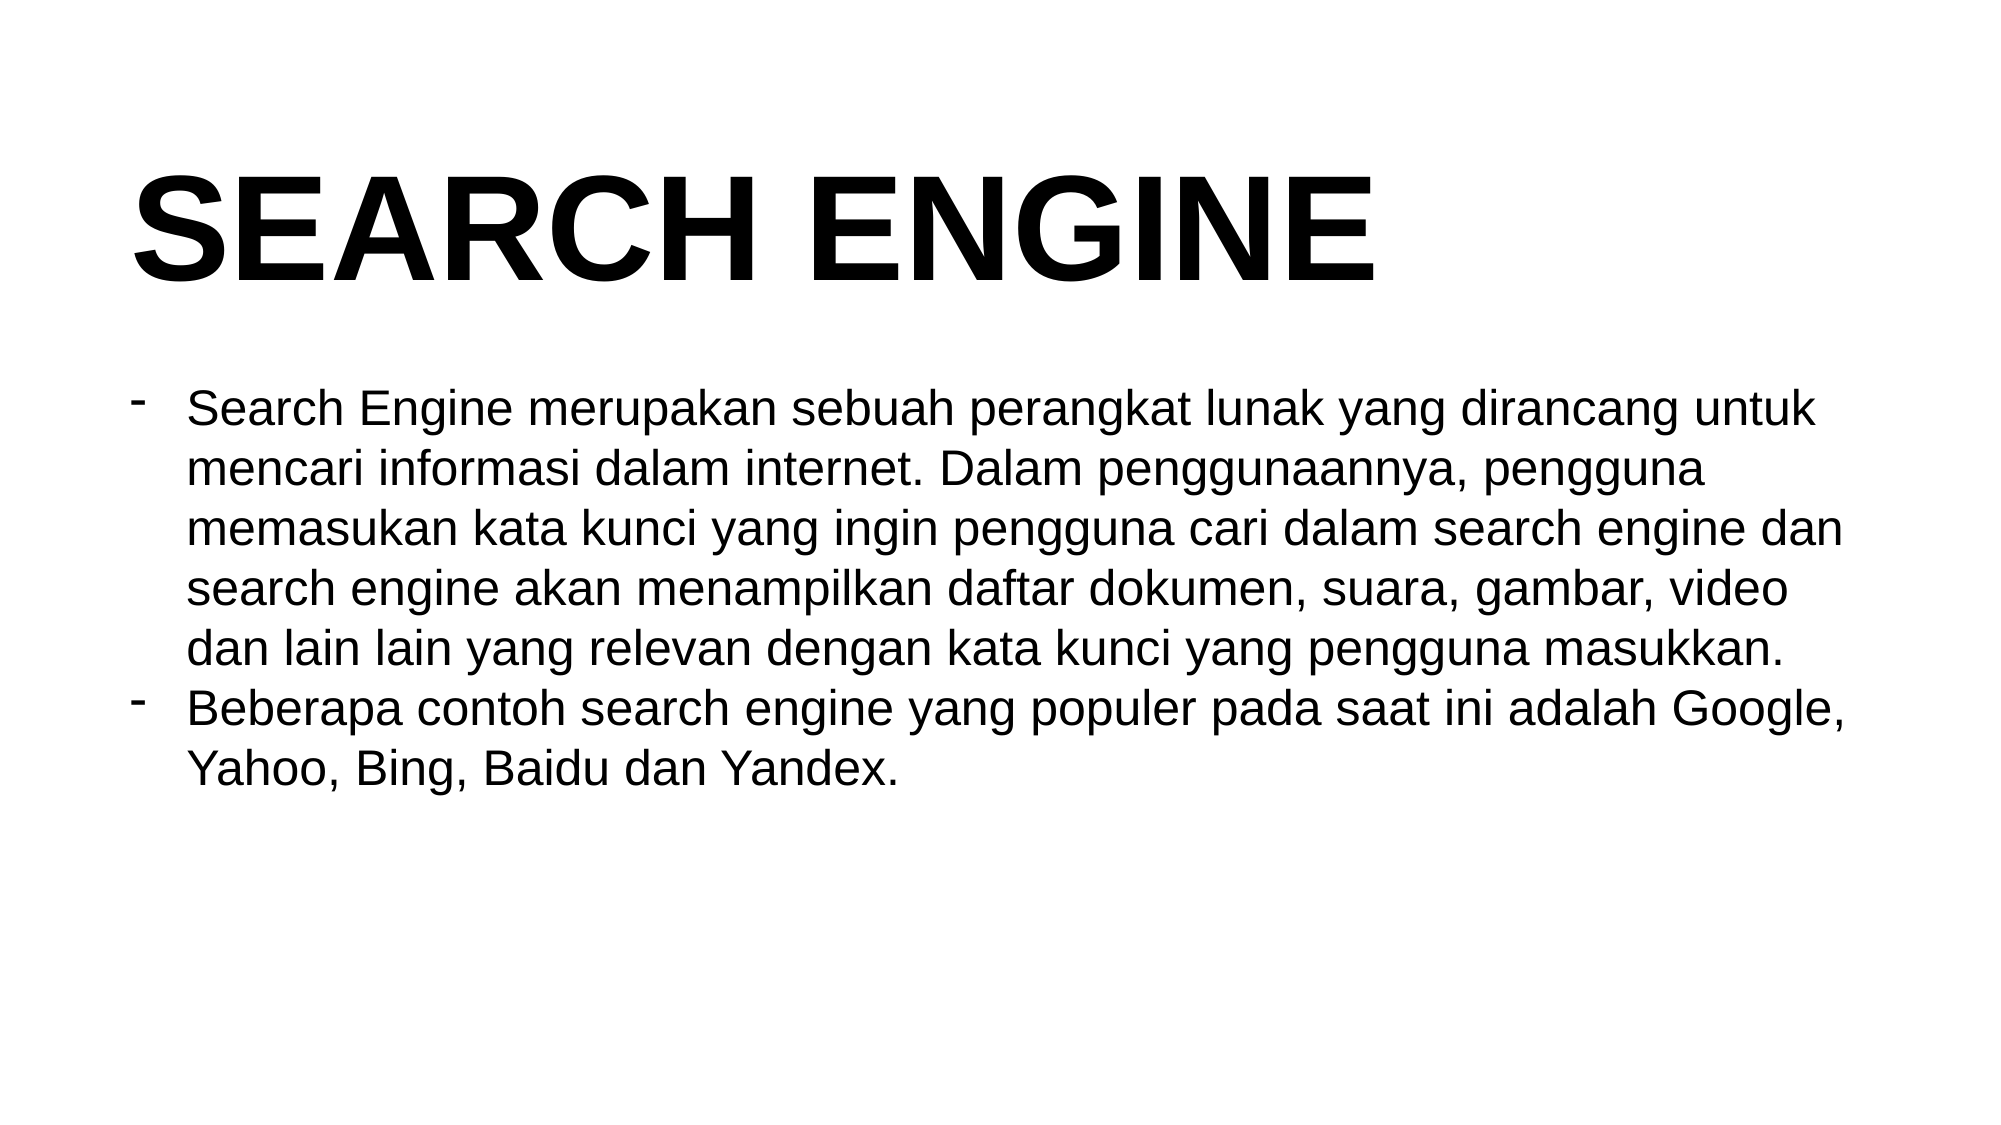

SEARCH ENGINE
Search Engine merupakan sebuah perangkat lunak yang dirancang untuk mencari informasi dalam internet. Dalam penggunaannya, pengguna memasukan kata kunci yang ingin pengguna cari dalam search engine dan search engine akan menampilkan daftar dokumen, suara, gambar, video dan lain lain yang relevan dengan kata kunci yang pengguna masukkan.
Beberapa contoh search engine yang populer pada saat ini adalah Google, Yahoo, Bing, Baidu dan Yandex.